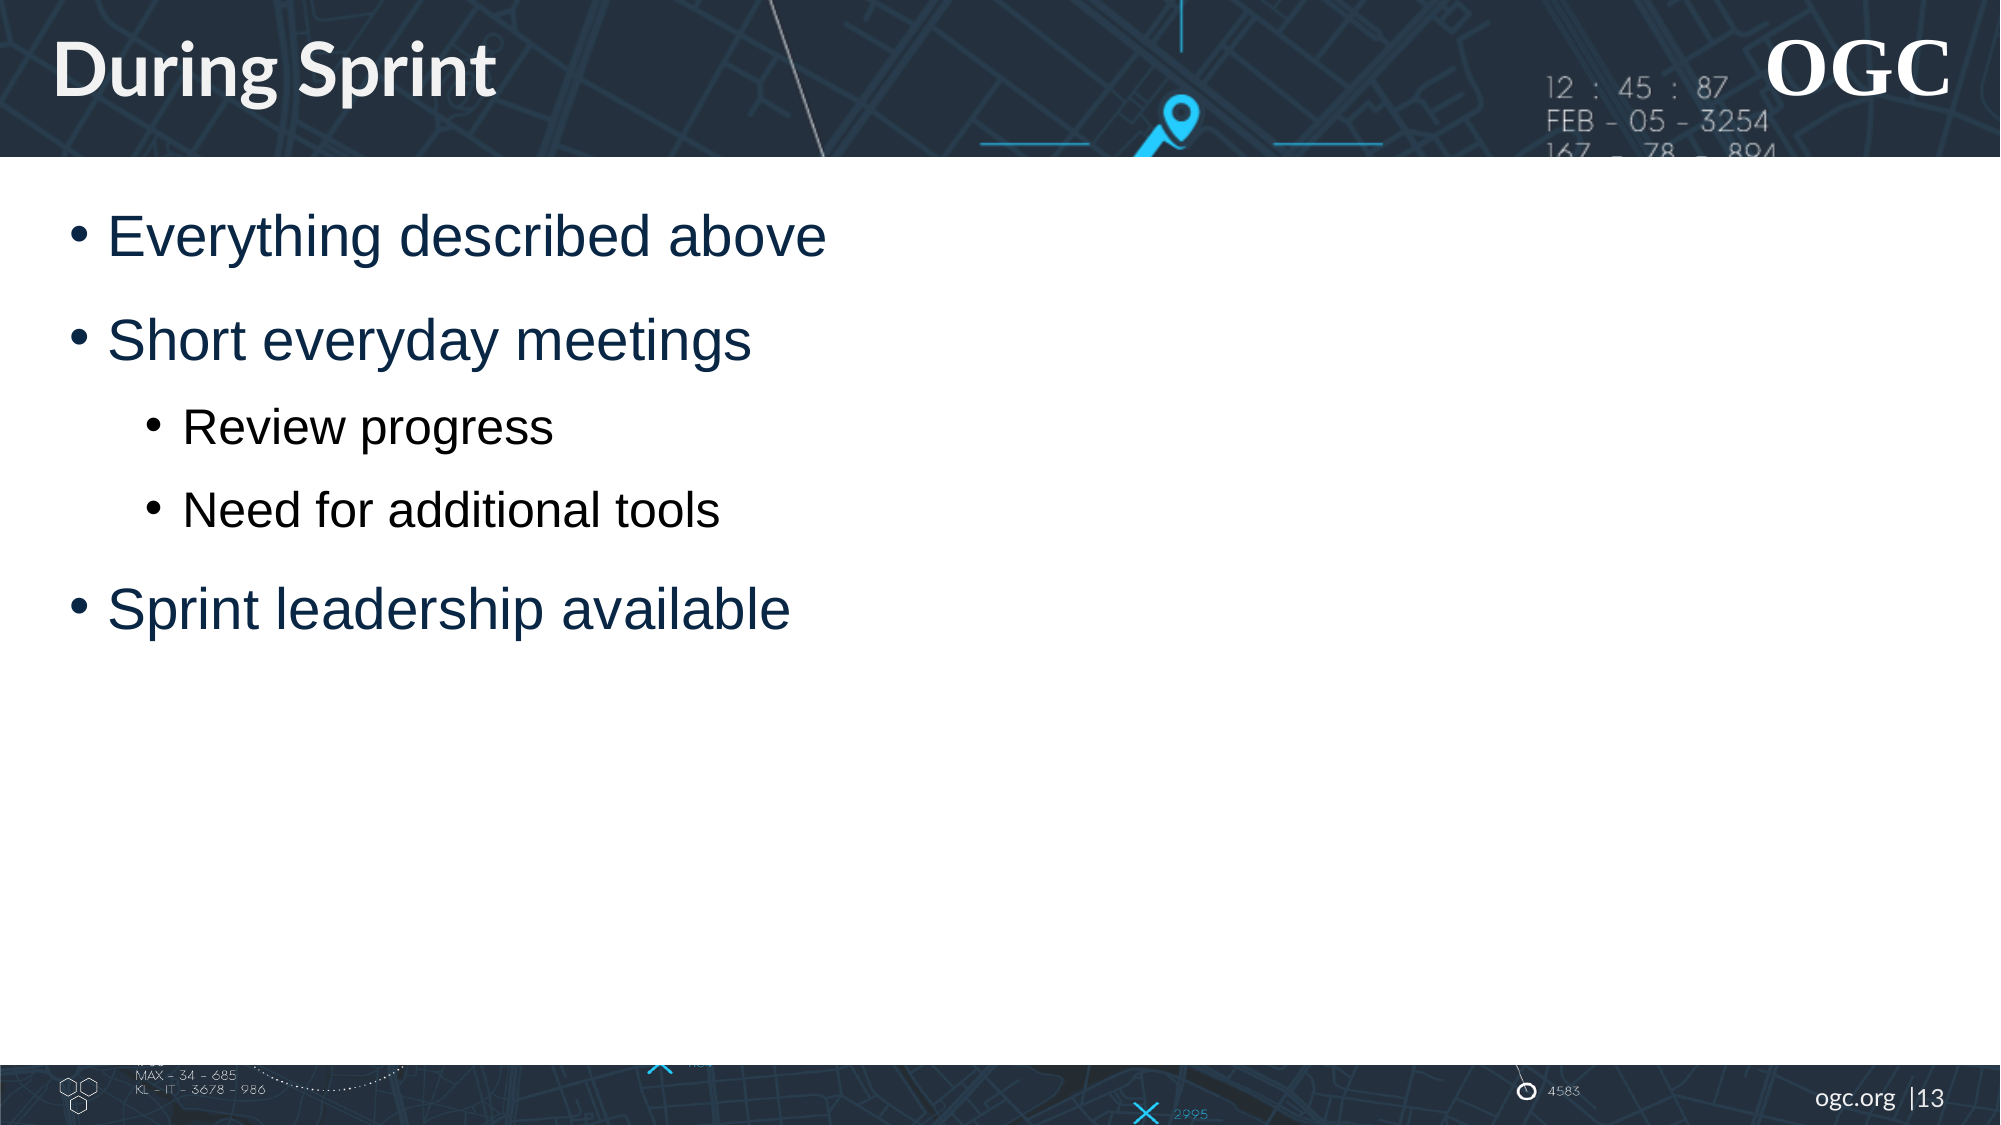

# During Sprint
Everything described above
Short everyday meetings
Review progress
Need for additional tools
Sprint leadership available

13